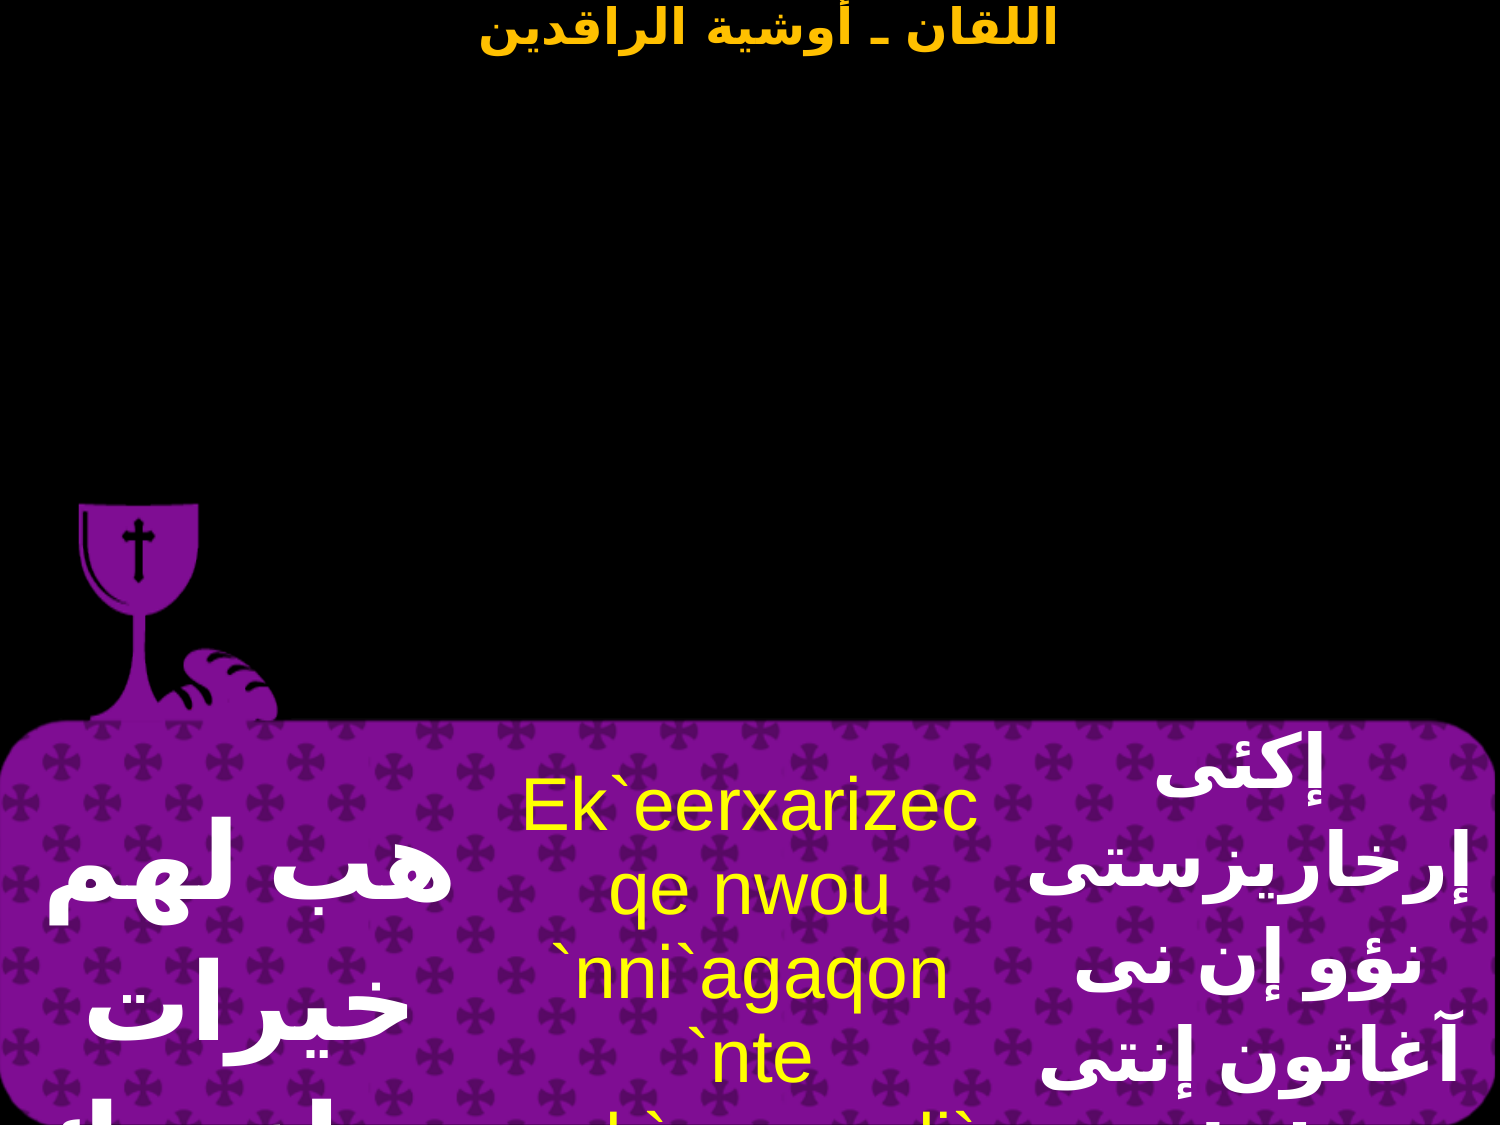

| هب لهم خيرات مواعيدك | Ek`eerxarizecqe nwou `nni`agaqon `nte nek`epaggeli`a | إكئى إرخاريزستى نؤو إن نى آغاثون إنتى نيك إب أنجيليا |
| --- | --- | --- |